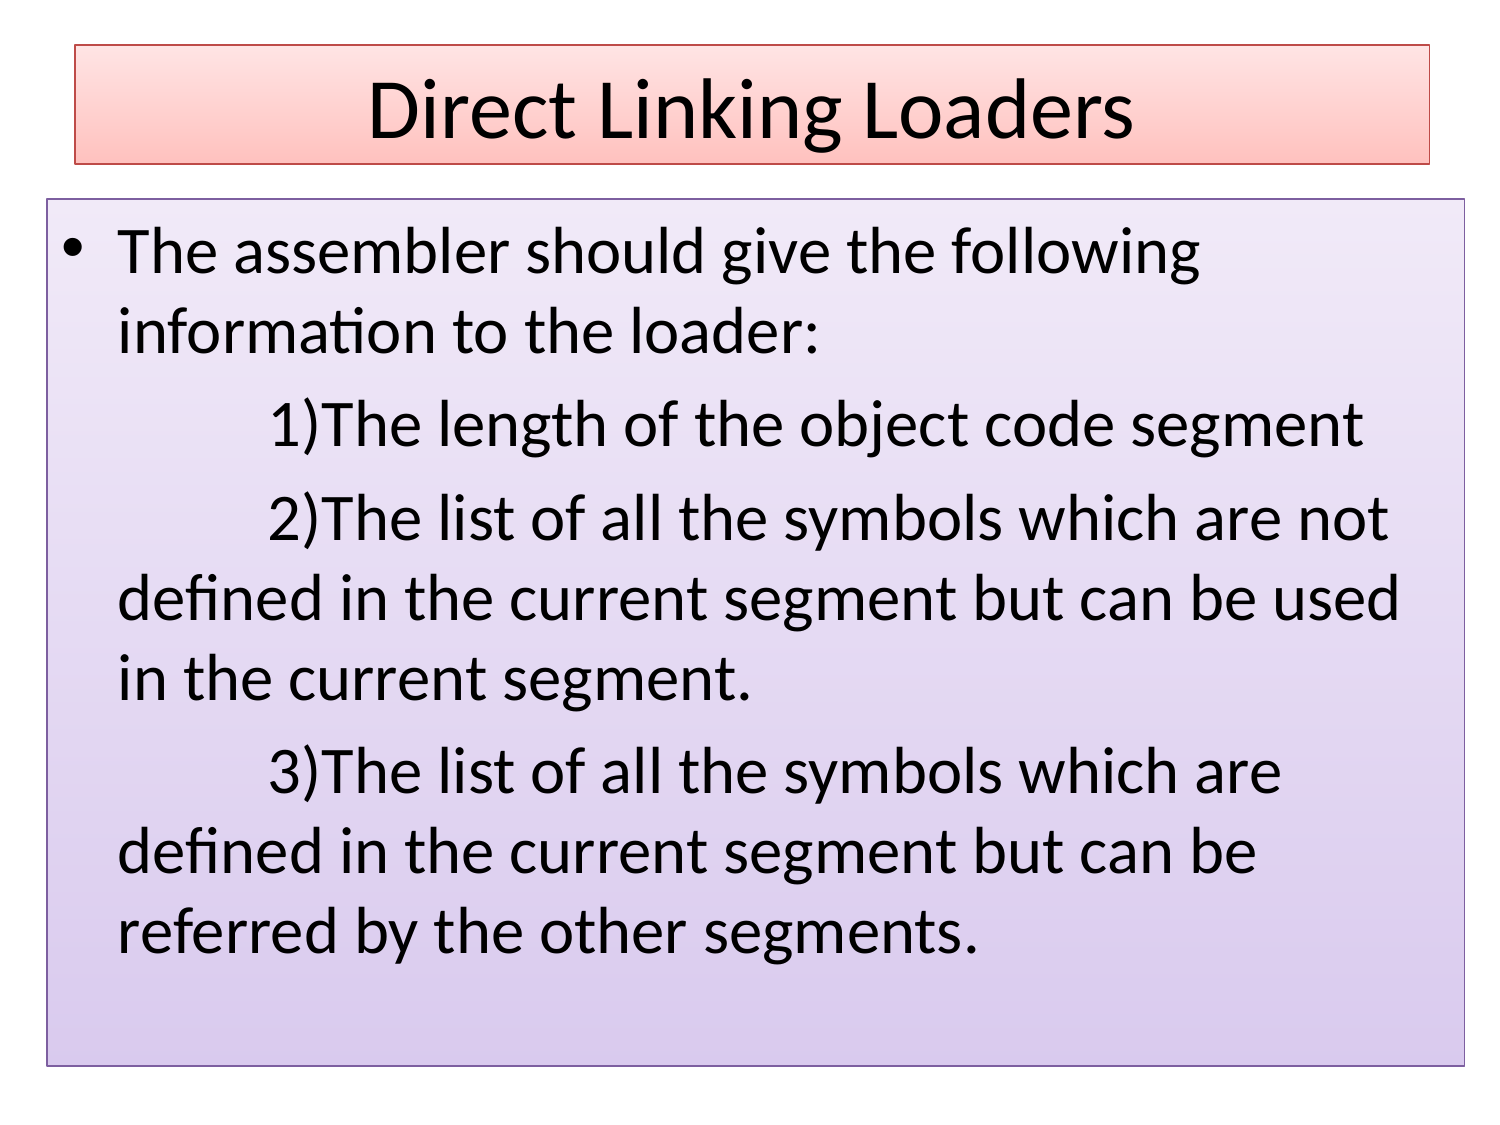

Direct Linking Loaders
The assembler should give the following information to the loader:
		1)The length of the object code segment
		2)The list of all the symbols which are not defined in the current segment but can be used in the current segment.
		3)The list of all the symbols which are defined in the current segment but can be referred by the other segments.